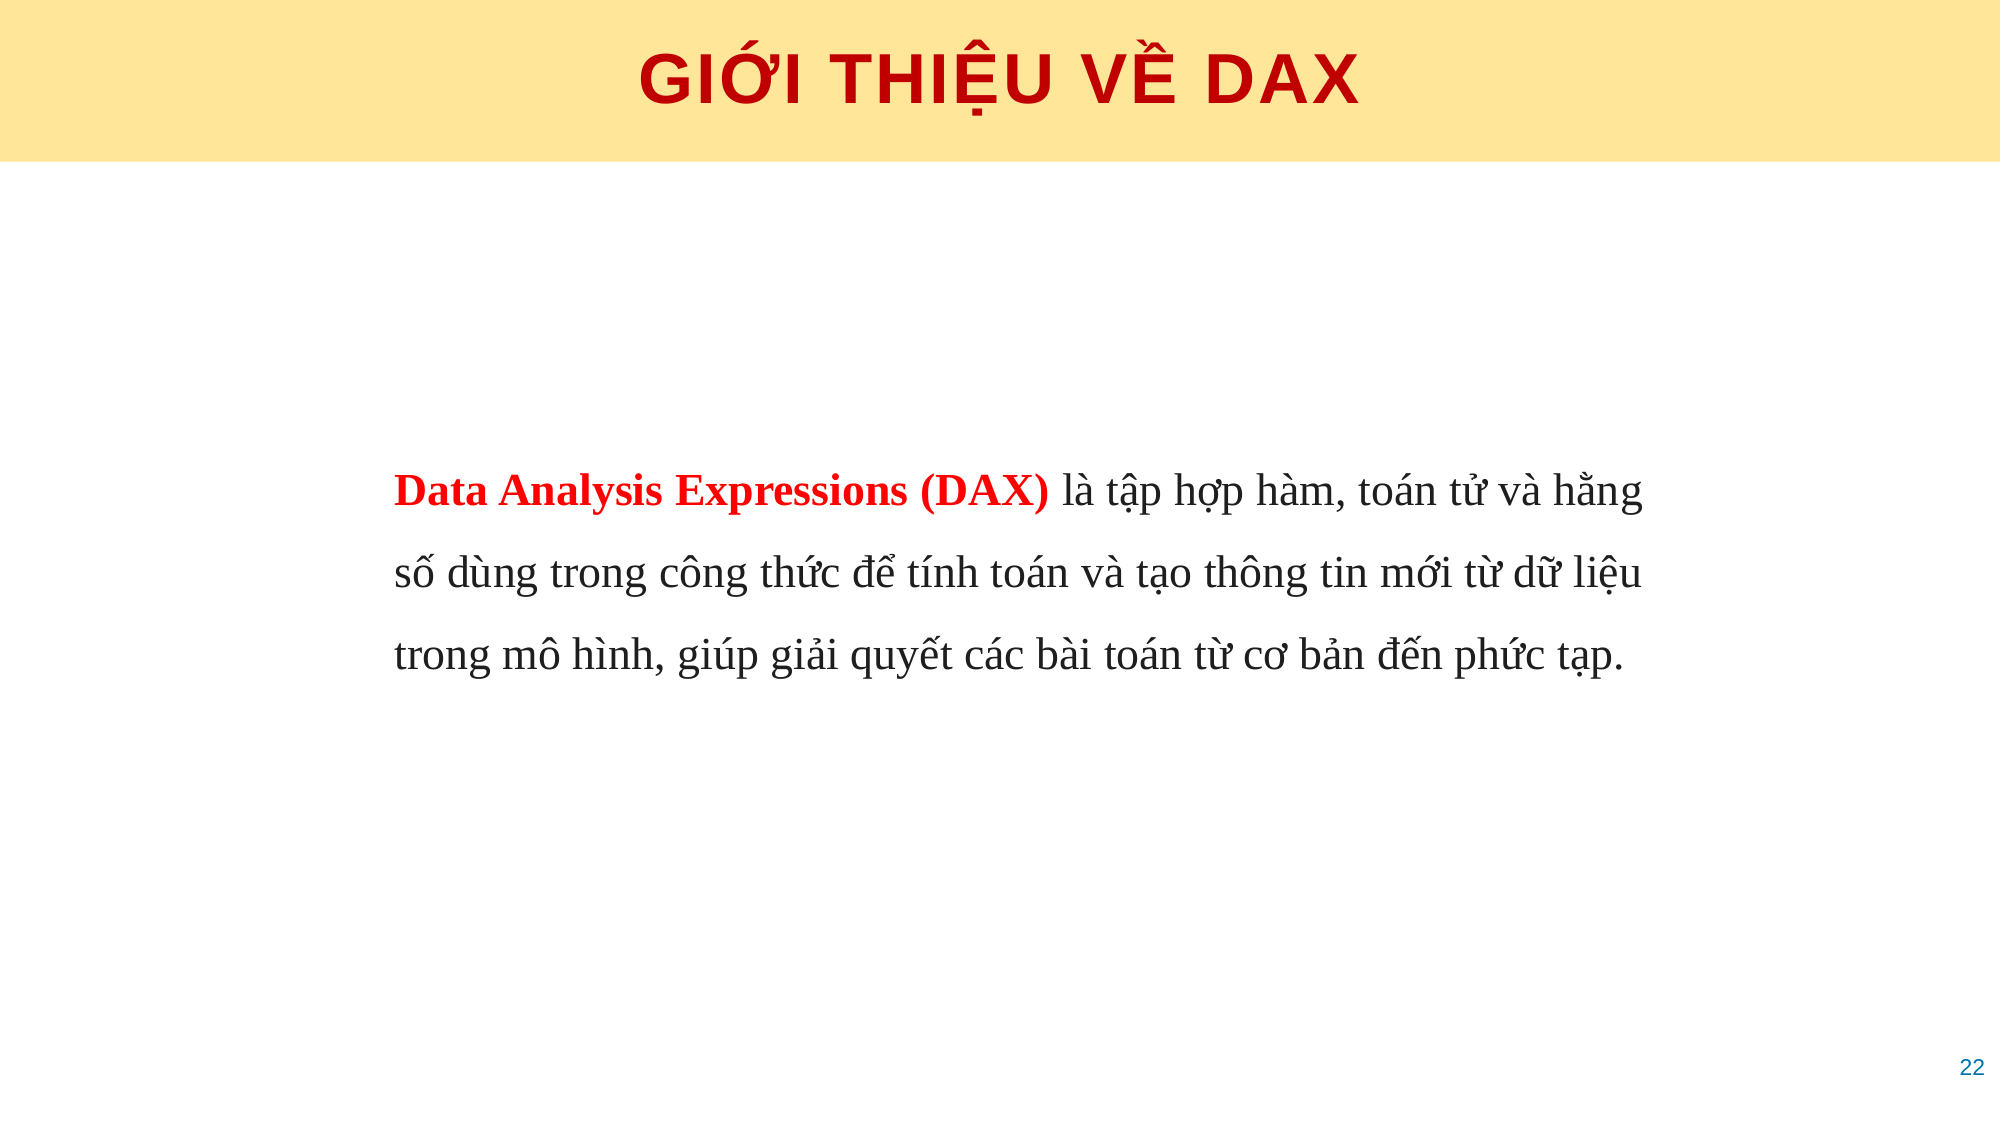

# GIỚI THIỆU VỀ DAX
Data Analysis Expressions (DAX) là tập hợp hàm, toán tử và hằng số dùng trong công thức để tính toán và tạo thông tin mới từ dữ liệu trong mô hình, giúp giải quyết các bài toán từ cơ bản đến phức tạp.

22